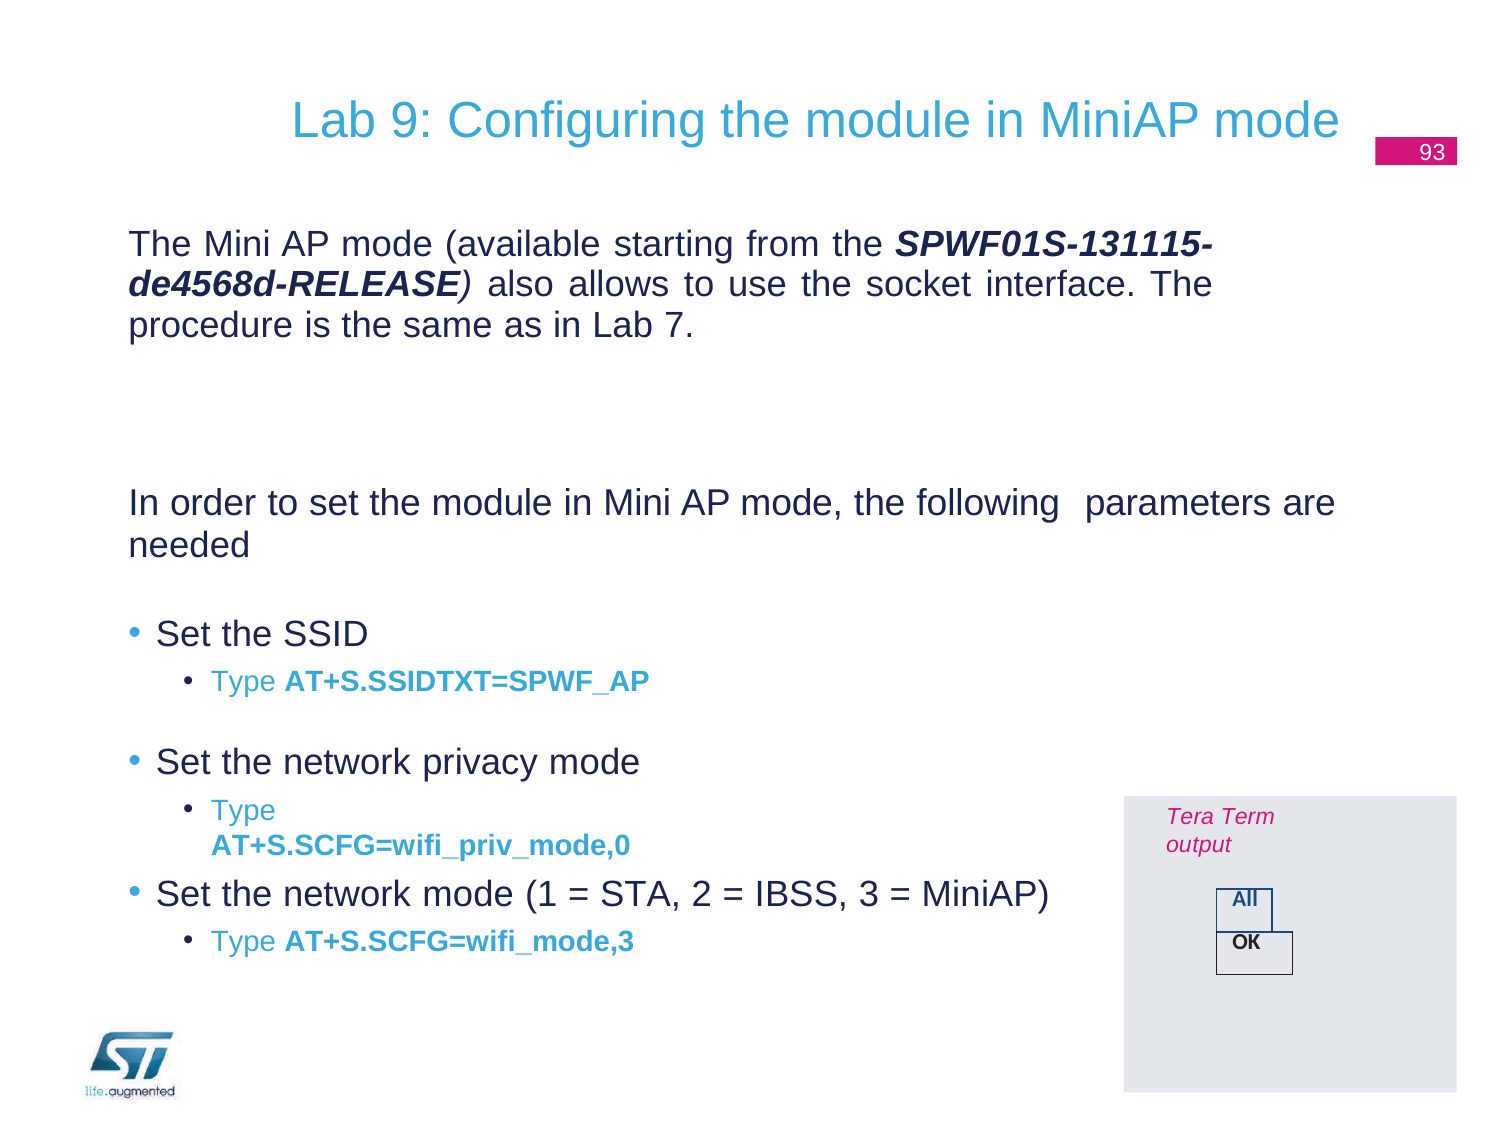

# Lab 9: Configuring the module in MiniAP mode
93
The Mini AP mode (available starting from the SPWF01S-131115- de4568d-RELEASE) also allows to use the socket interface. The procedure is the same as in Lab 7.
In order to set the module in Mini AP mode, the following	parameters are
needed

Set the SSID
Type AT+S.SSIDTXT=SPWF_AP
Set the network privacy mode
Type AT+S.SCFG=wifi_priv_mode,0

Tera Term output
Set the network mode (1 = STA, 2 = IBSS, 3 = MiniAP)
Type AT+S.SCFG=wifi_mode,3
| All |  |
| --- | --- |
| OK |  |